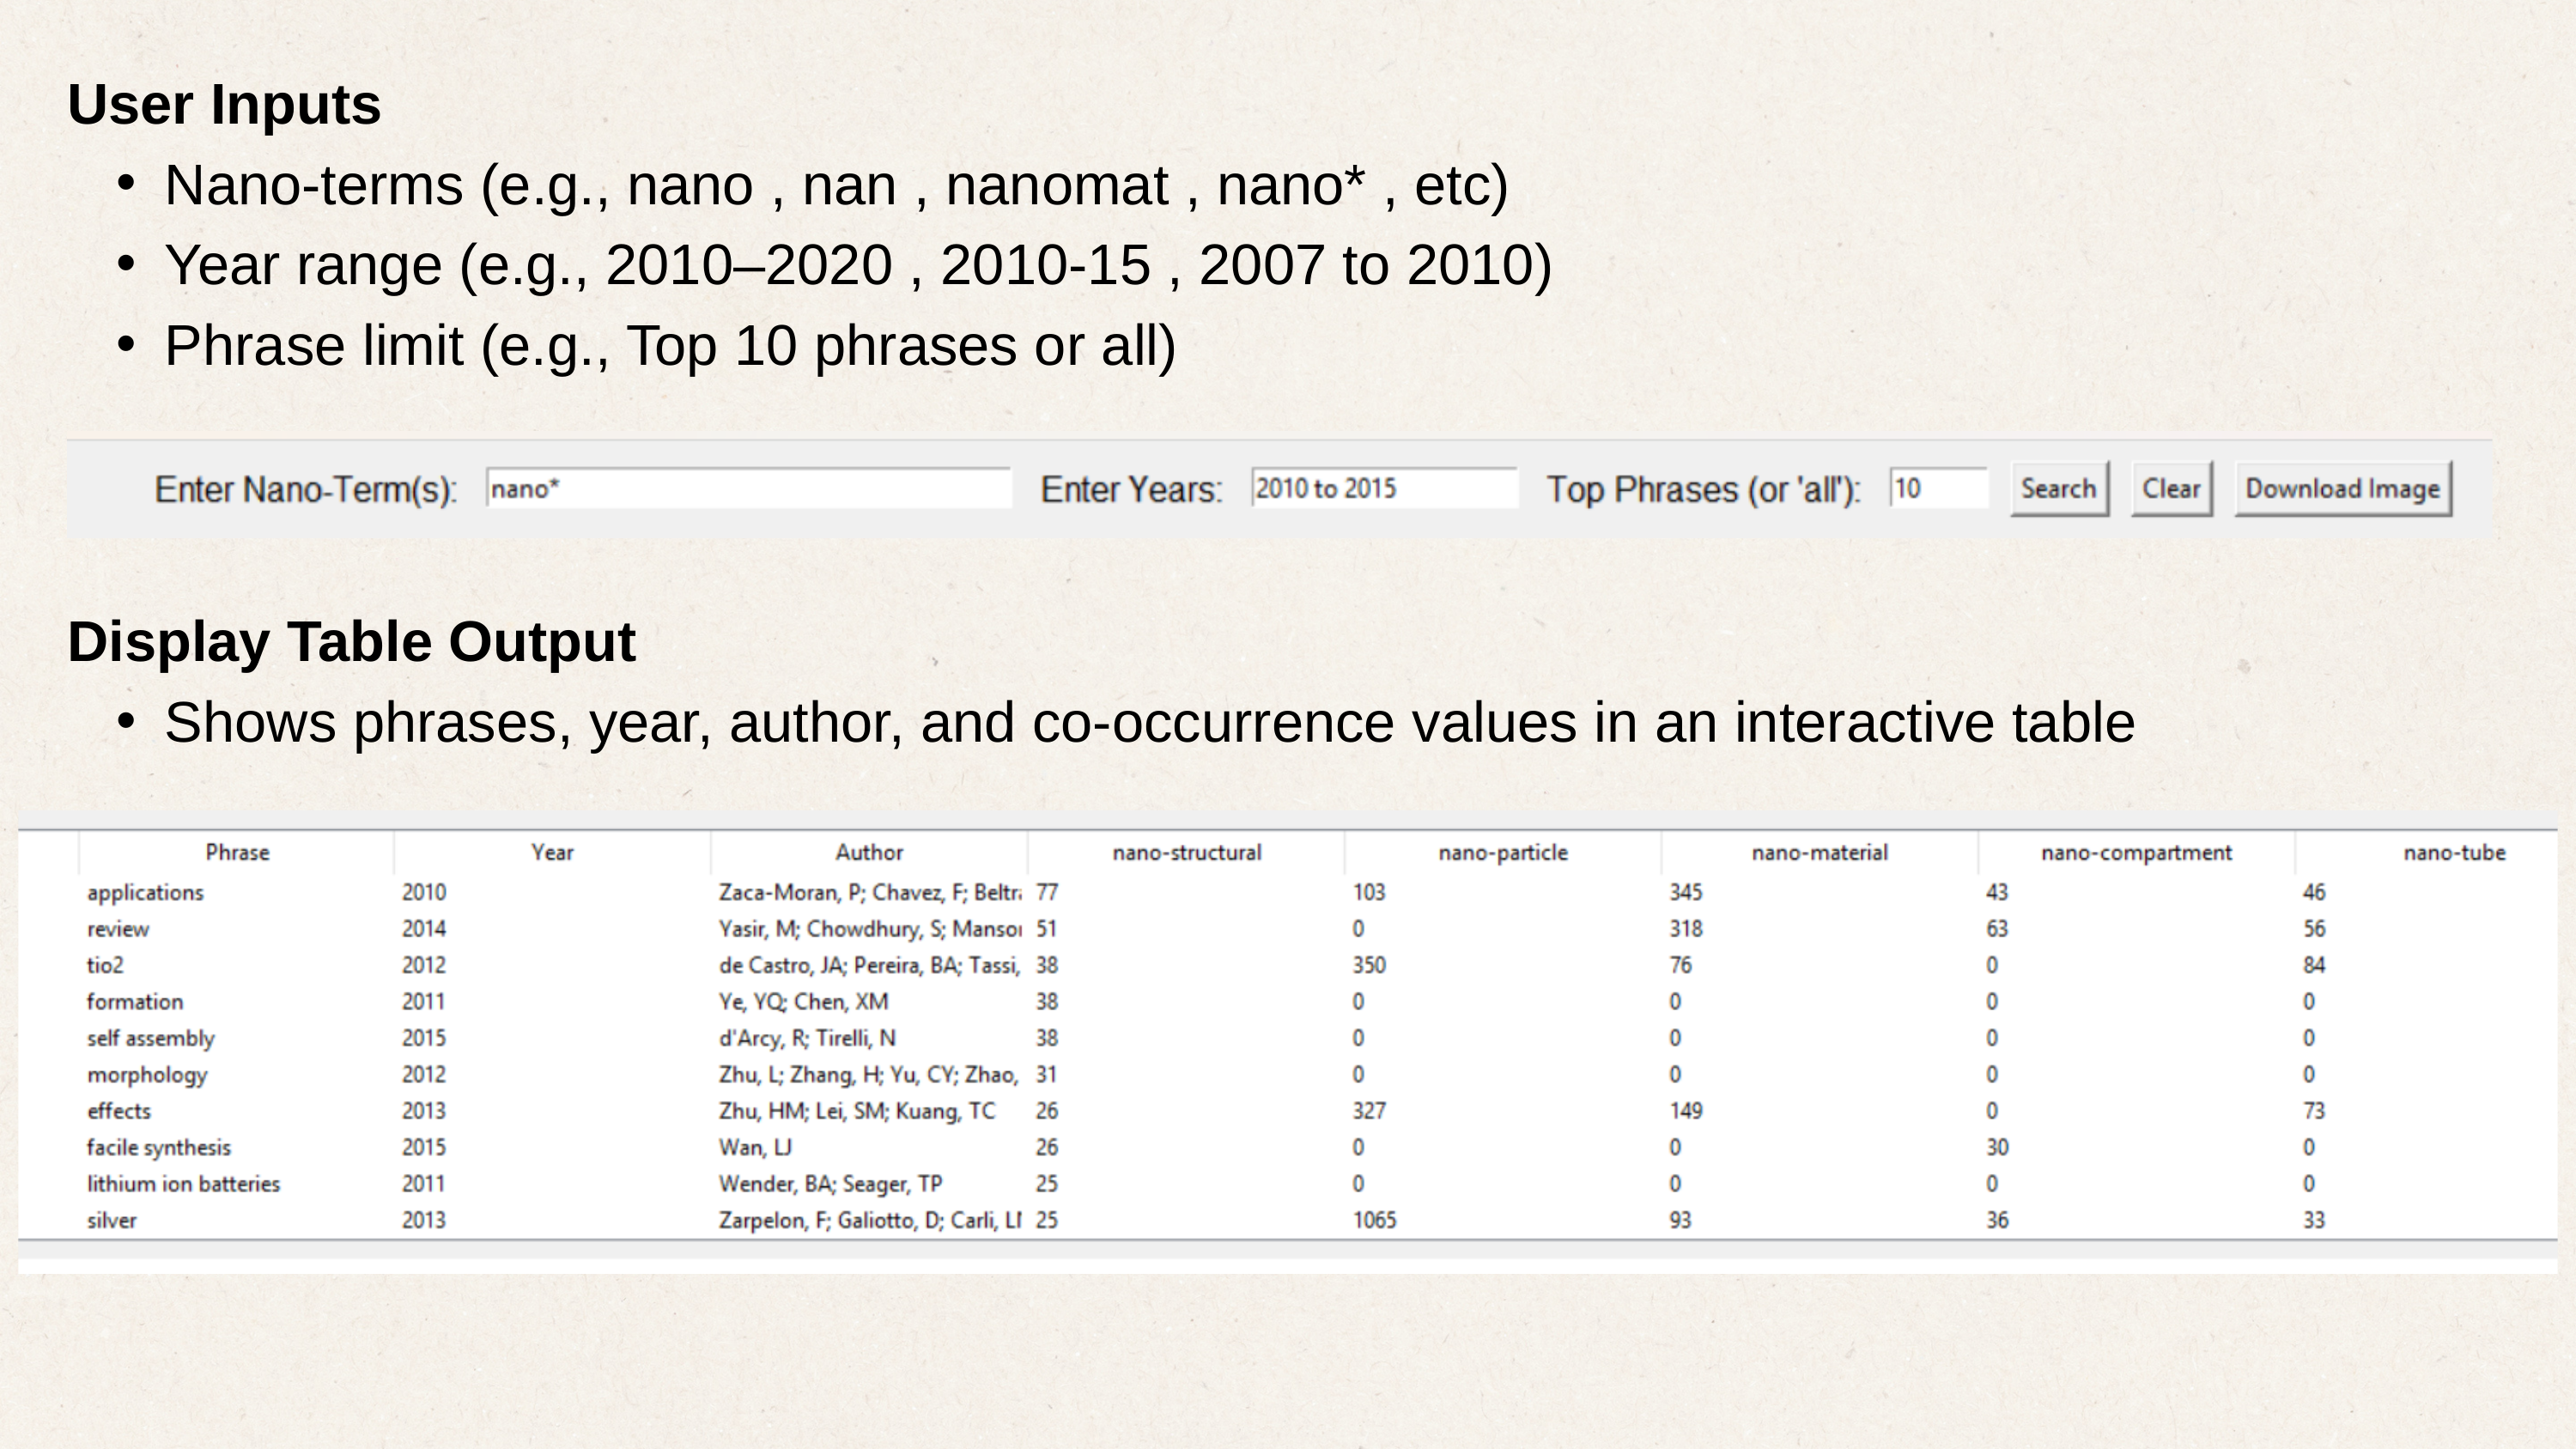

User Inputs
Nano-terms (e.g., nano , nan , nanomat , nano* , etc)
Year range (e.g., 2010–2020 , 2010-15 , 2007 to 2010)
Phrase limit (e.g., Top 10 phrases or all)

Display Table Output
Shows phrases, year, author, and co-occurrence values in an interactive table